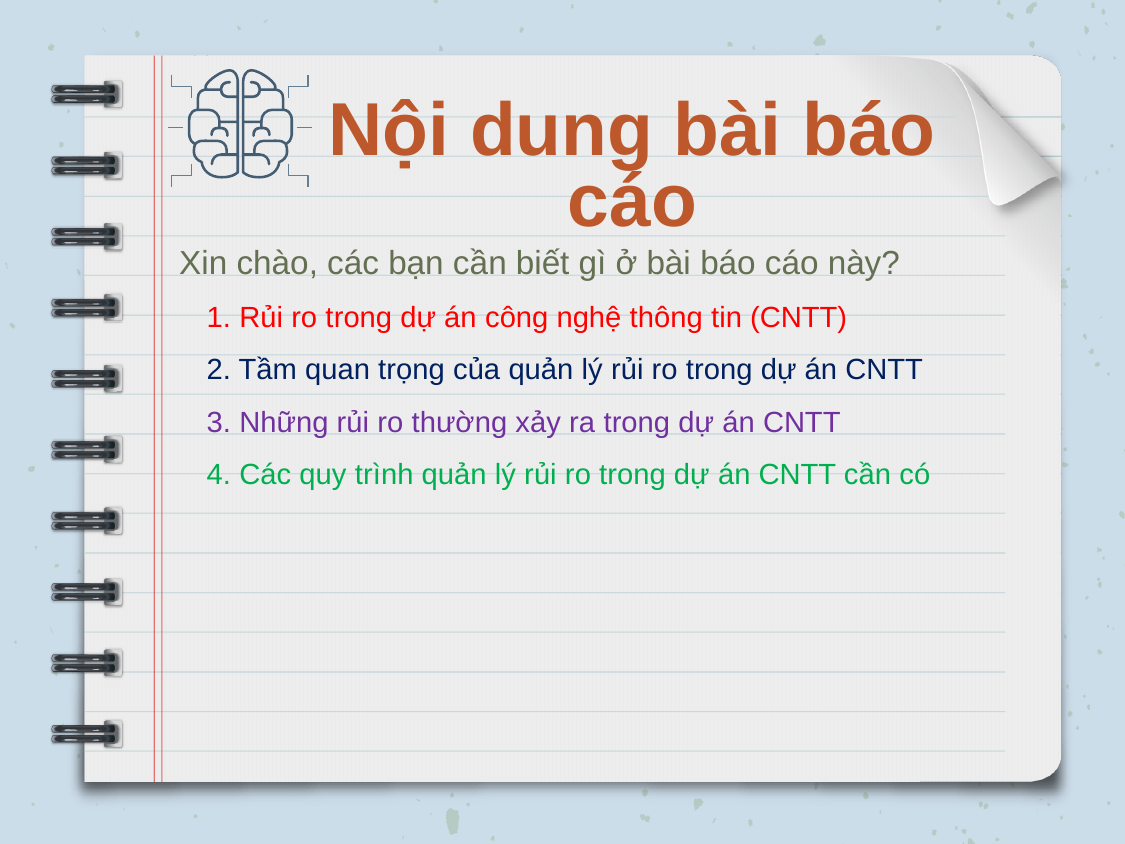

# Nội dung bài báo cáo
Xin chào, các bạn cần biết gì ở bài báo cáo này?
1. Rủi ro trong dự án công nghệ thông tin (CNTT)
2. Tầm quan trọng của quản lý rủi ro trong dự án CNTT
3. Những rủi ro thường xảy ra trong dự án CNTT
4. Các quy trình quản lý rủi ro trong dự án CNTT cần có